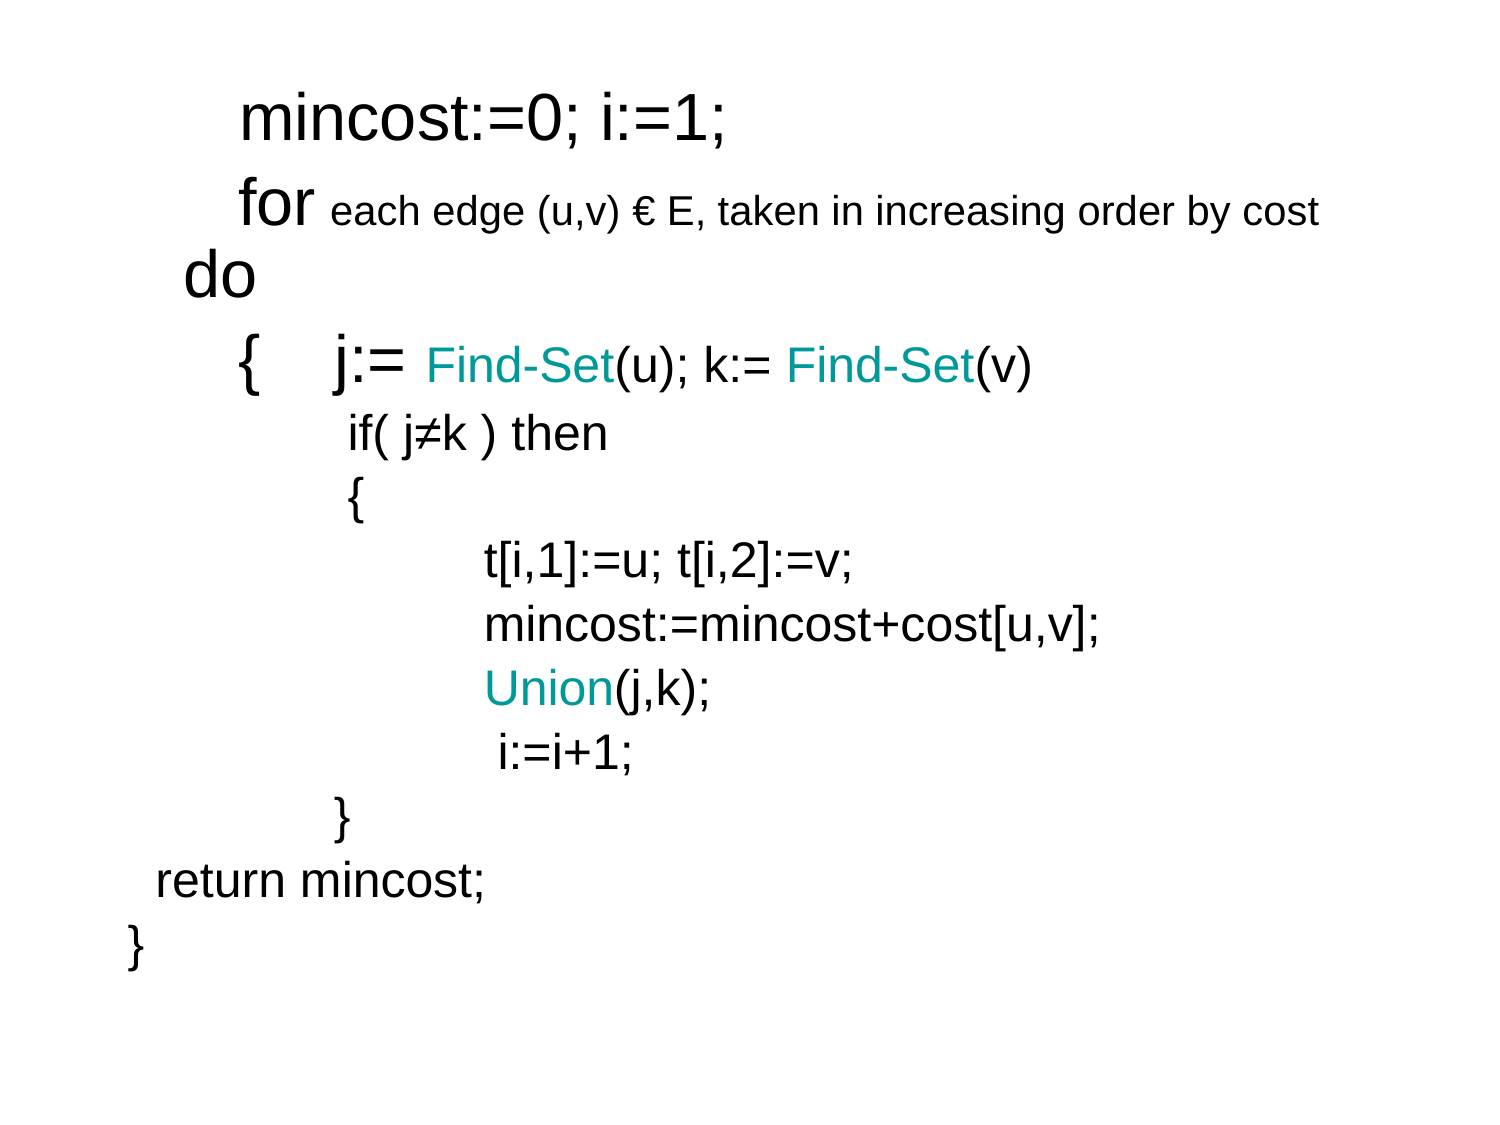

mincost:=0; i:=1;
      for each edge (u,v) € E, taken in increasing order by cost do
      {    j:= Find-Set(u); k:= Find-Set(v)
      	 if( j≠k ) then
       	 {
			t[i,1]:=u; t[i,2]:=v;
			mincost:=mincost+cost[u,v];
			Union(j,k);
			 i:=i+1;
		}
  return mincost;
}